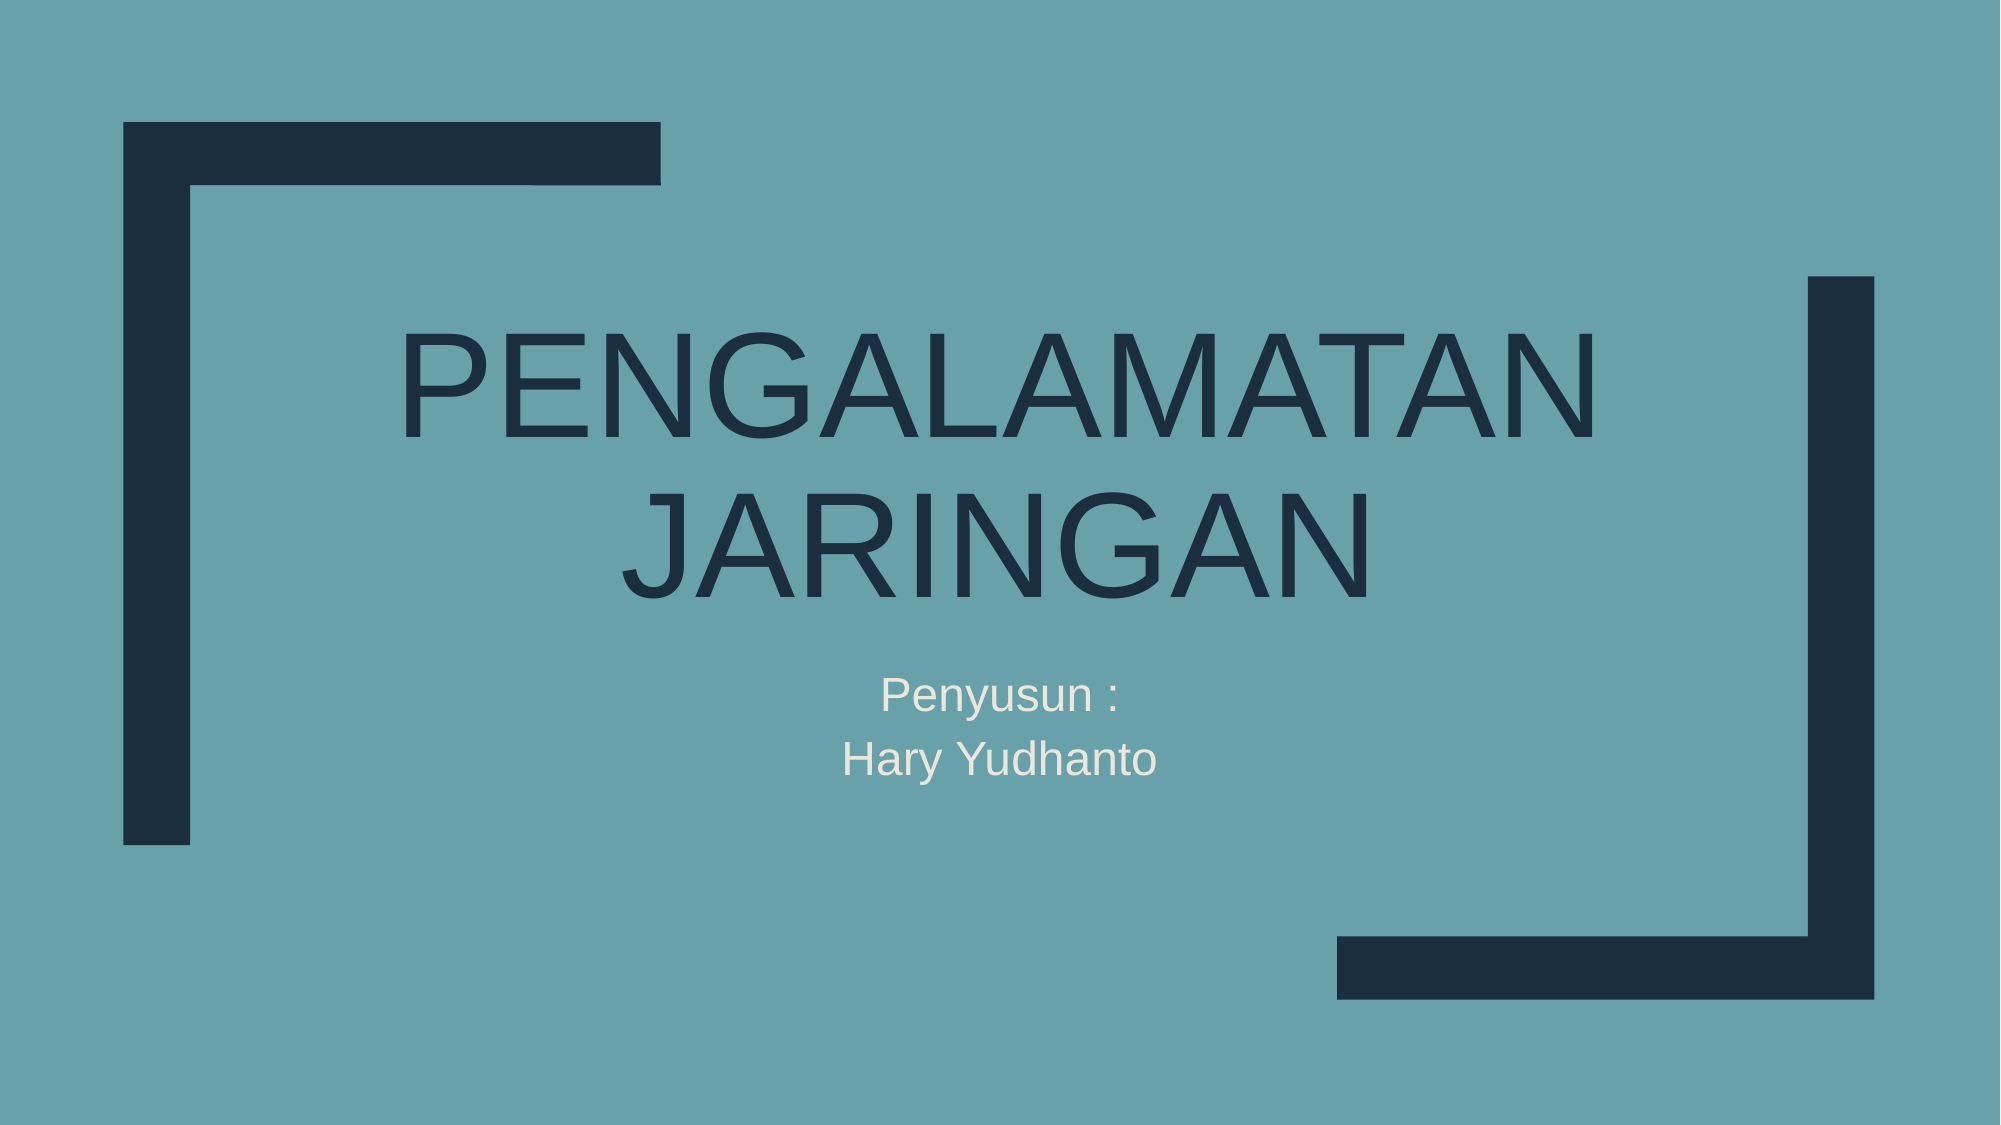

# Pengalamatan jaringan
Penyusun :
Hary Yudhanto